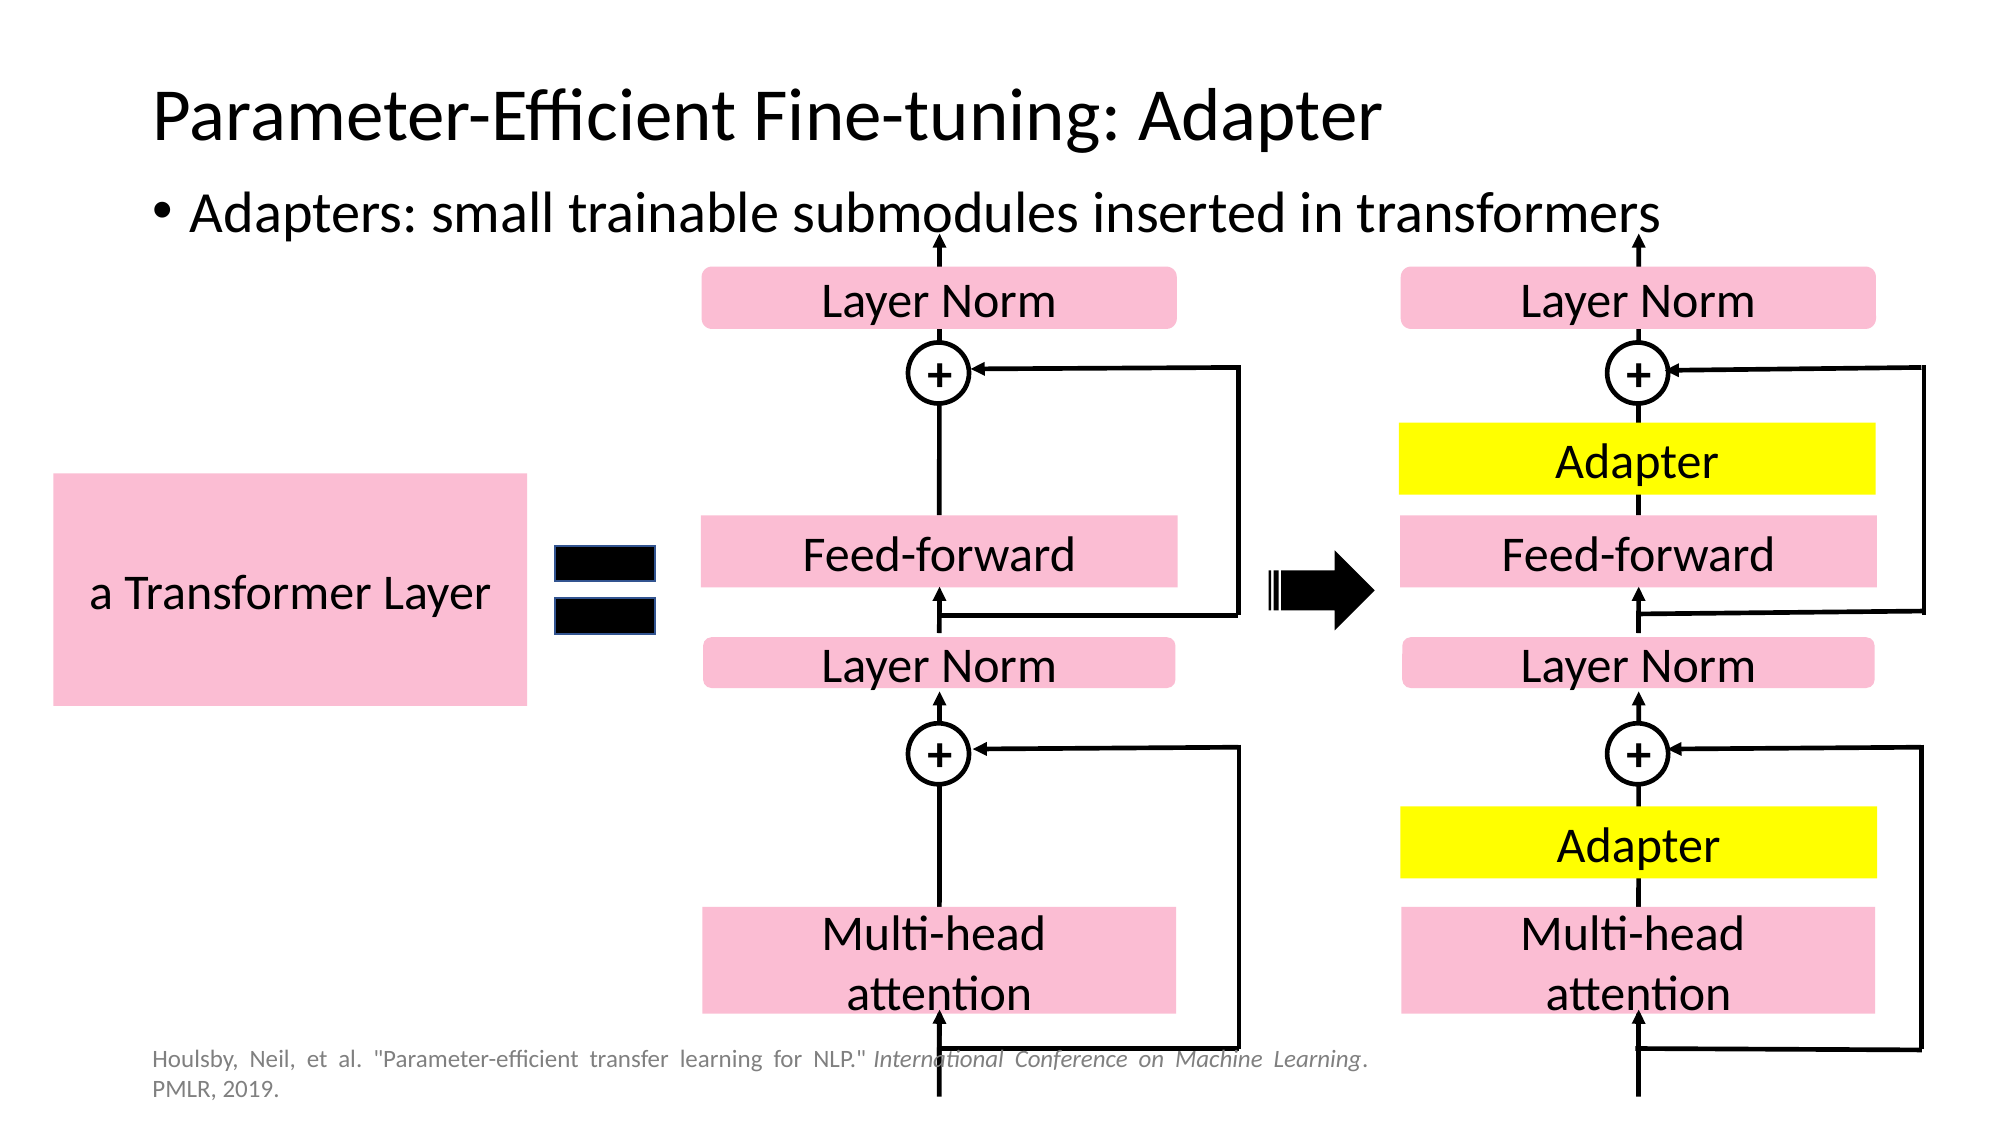

# Parameter-Efficient Fine-tuning: Adapter
Adapters: small trainable submodules inserted in transformers
Layer Norm
+

Feed-forward
Layer Norm
+

Multi-head
attention
Layer Norm
+

Feed-forward
Layer Norm
+

Multi-head
attention
Adapter

Adapter
a Transformer Layer

Houlsby, Neil, et al. "Parameter-efficient transfer learning for NLP." International Conference on Machine Learning. PMLR, 2019.